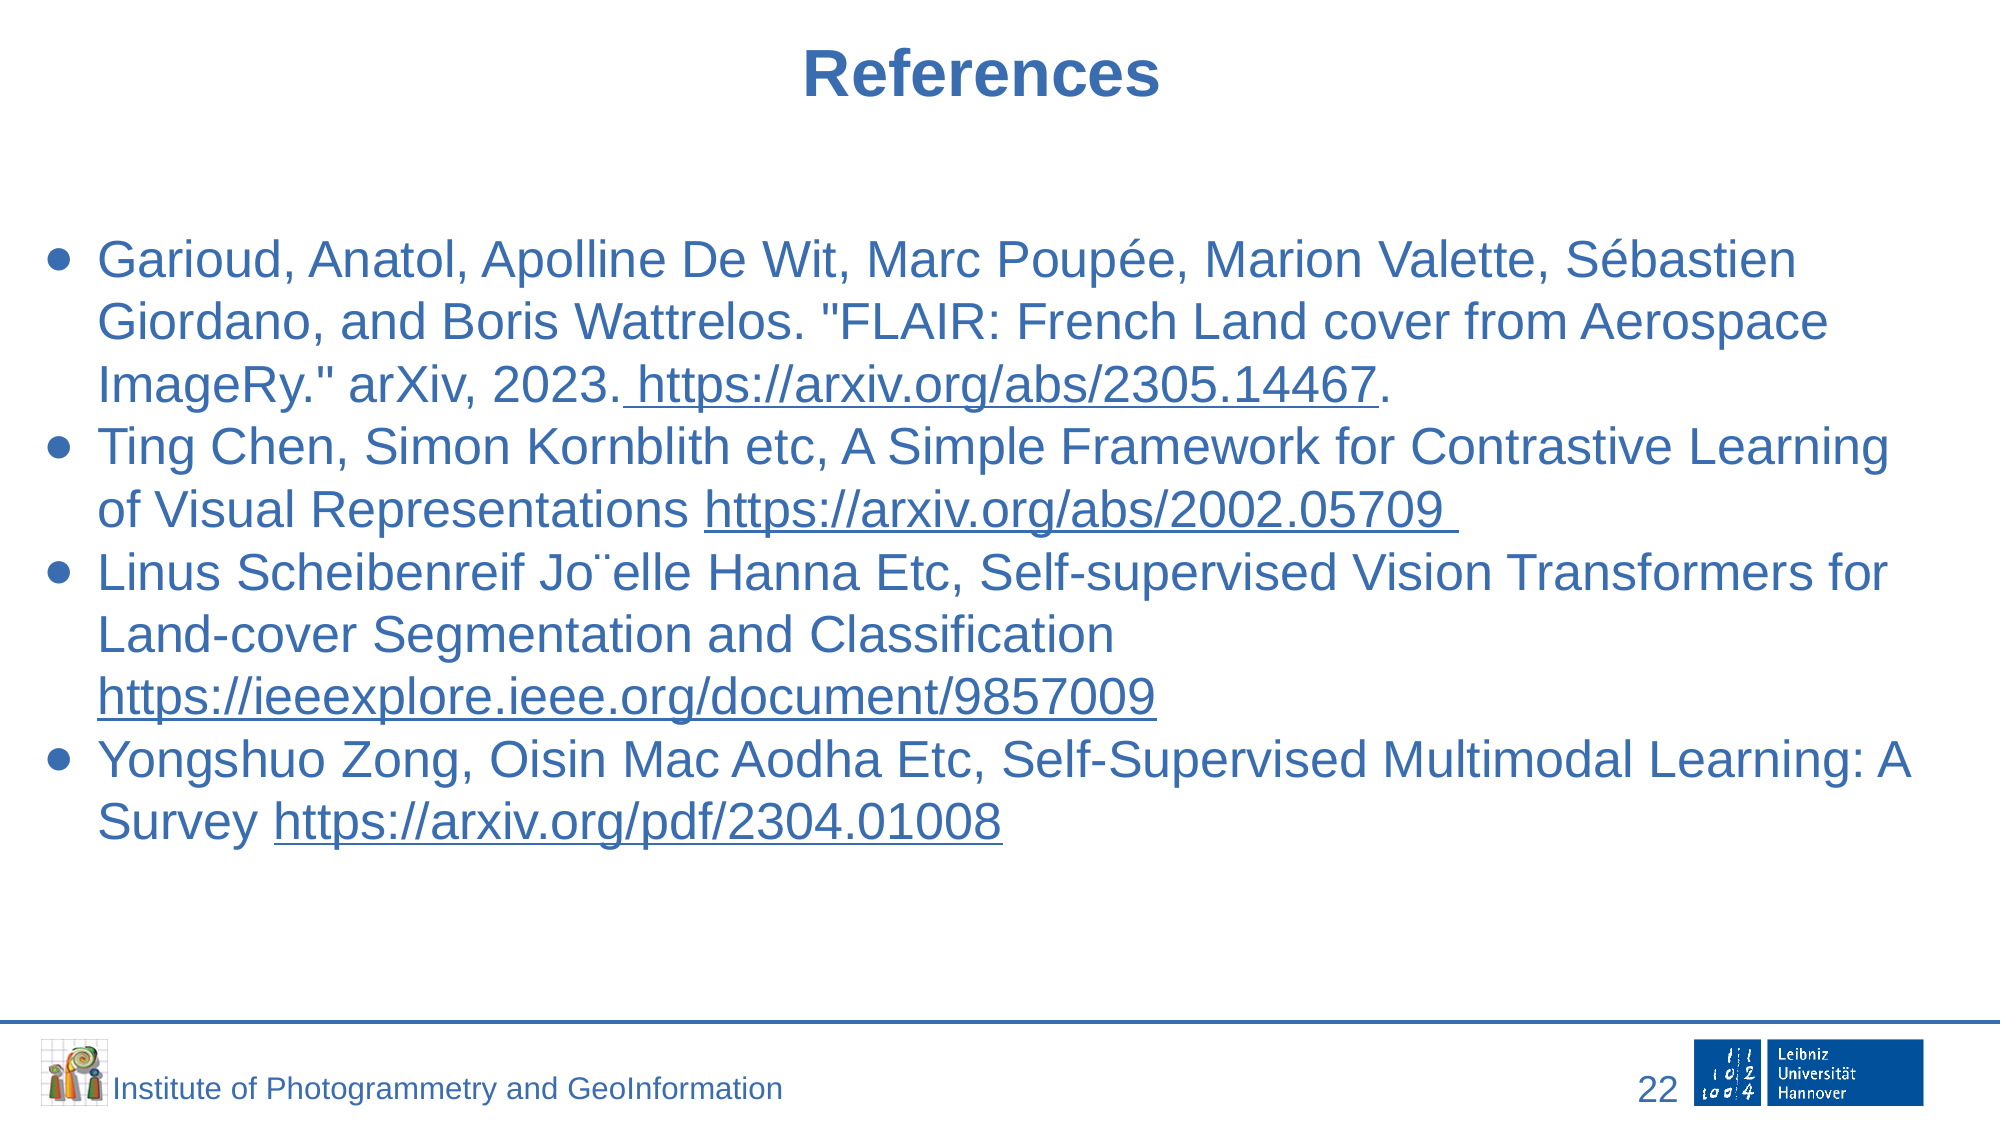

# References

Garioud, Anatol, Apolline De Wit, Marc Poupée, Marion Valette, Sébastien Giordano, and Boris Wattrelos. "FLAIR: French Land cover from Aerospace ImageRy." arXiv, 2023. https://arxiv.org/abs/2305.14467.
Ting Chen, Simon Kornblith etc, A Simple Framework for Contrastive Learning of Visual Representations https://arxiv.org/abs/2002.05709
Linus Scheibenreif Jo¨elle Hanna Etc, Self-supervised Vision Transformers for Land-cover Segmentation and Classification https://ieeexplore.ieee.org/document/9857009
Yongshuo Zong, Oisin Mac Aodha Etc, Self-Supervised Multimodal Learning: A Survey https://arxiv.org/pdf/2304.01008